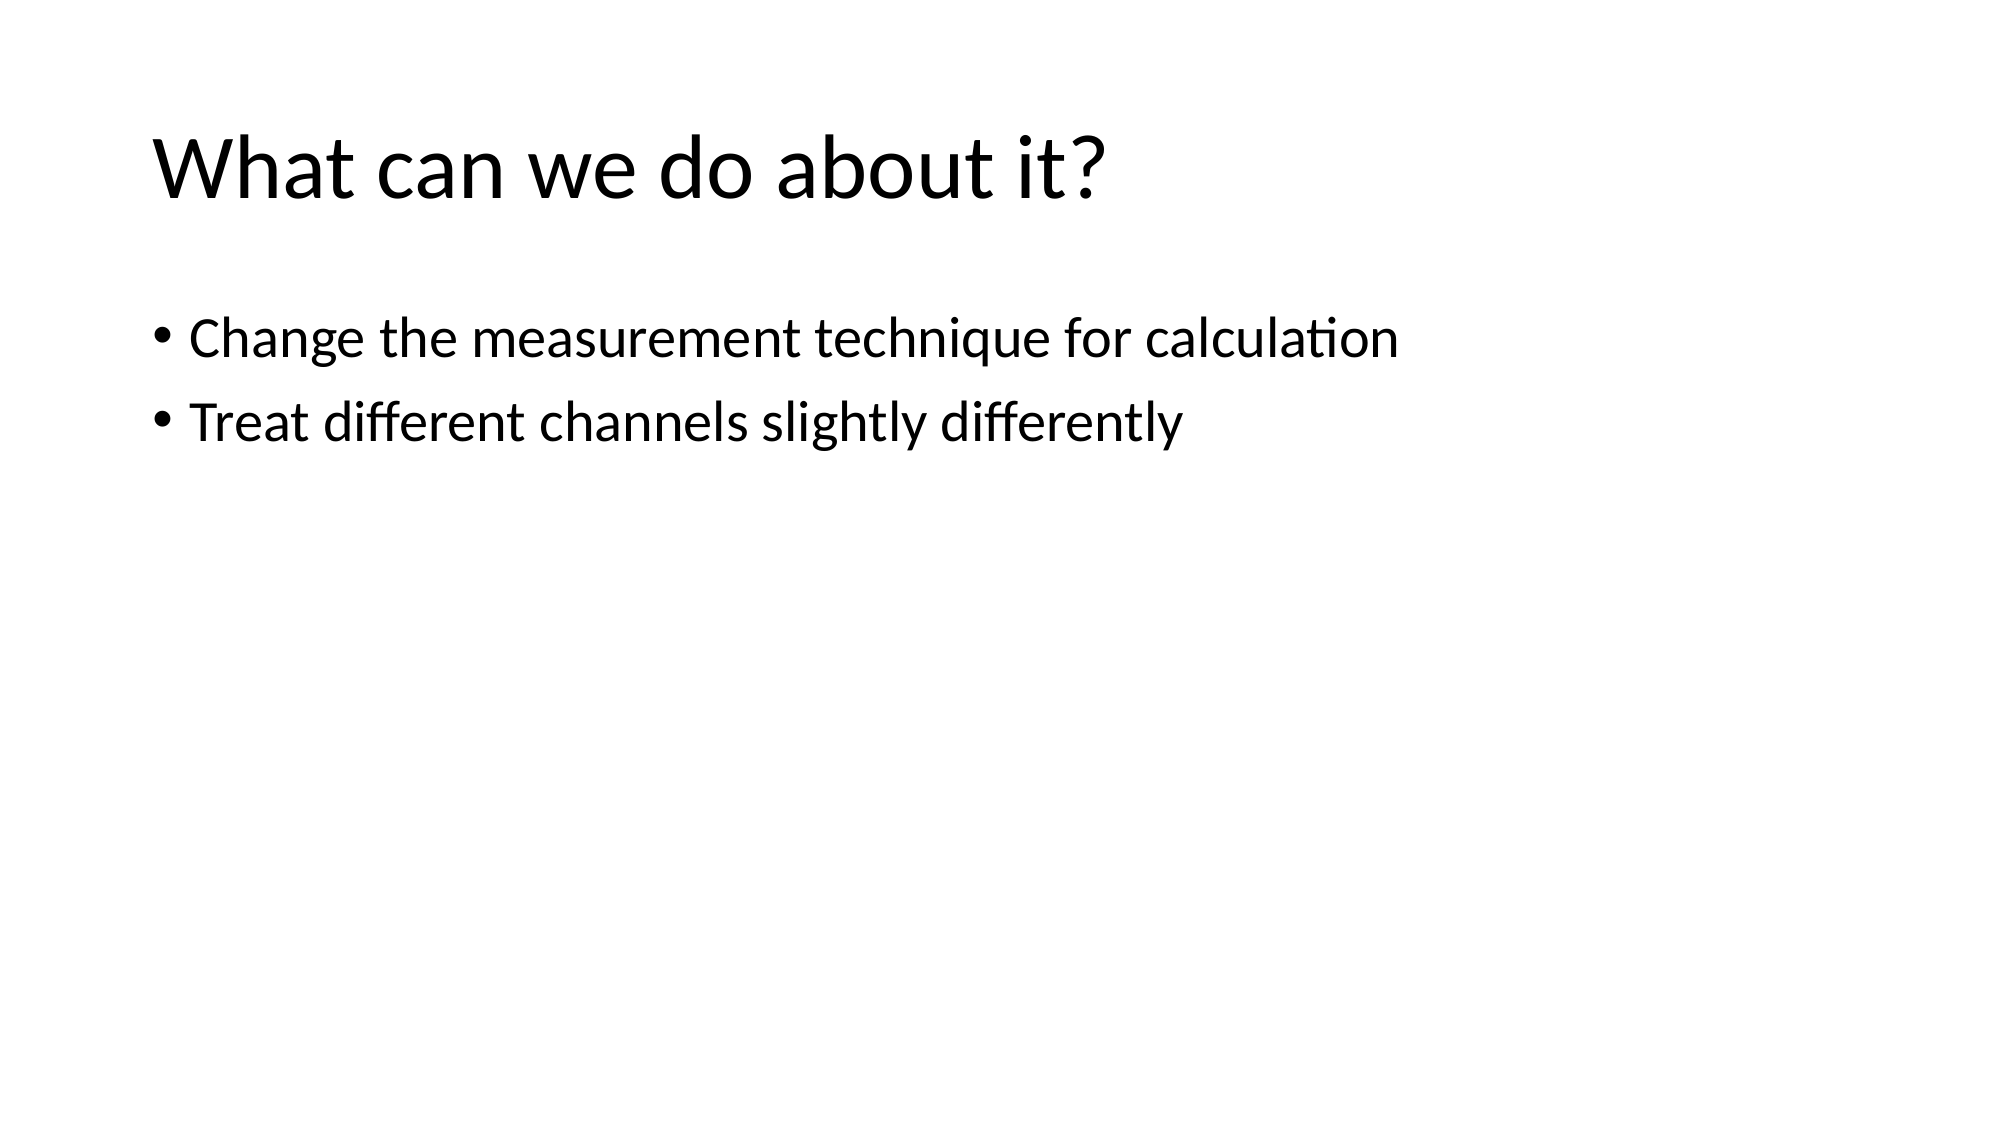

# What can we do about it?
Change the measurement technique for calculation
Treat different channels slightly differently